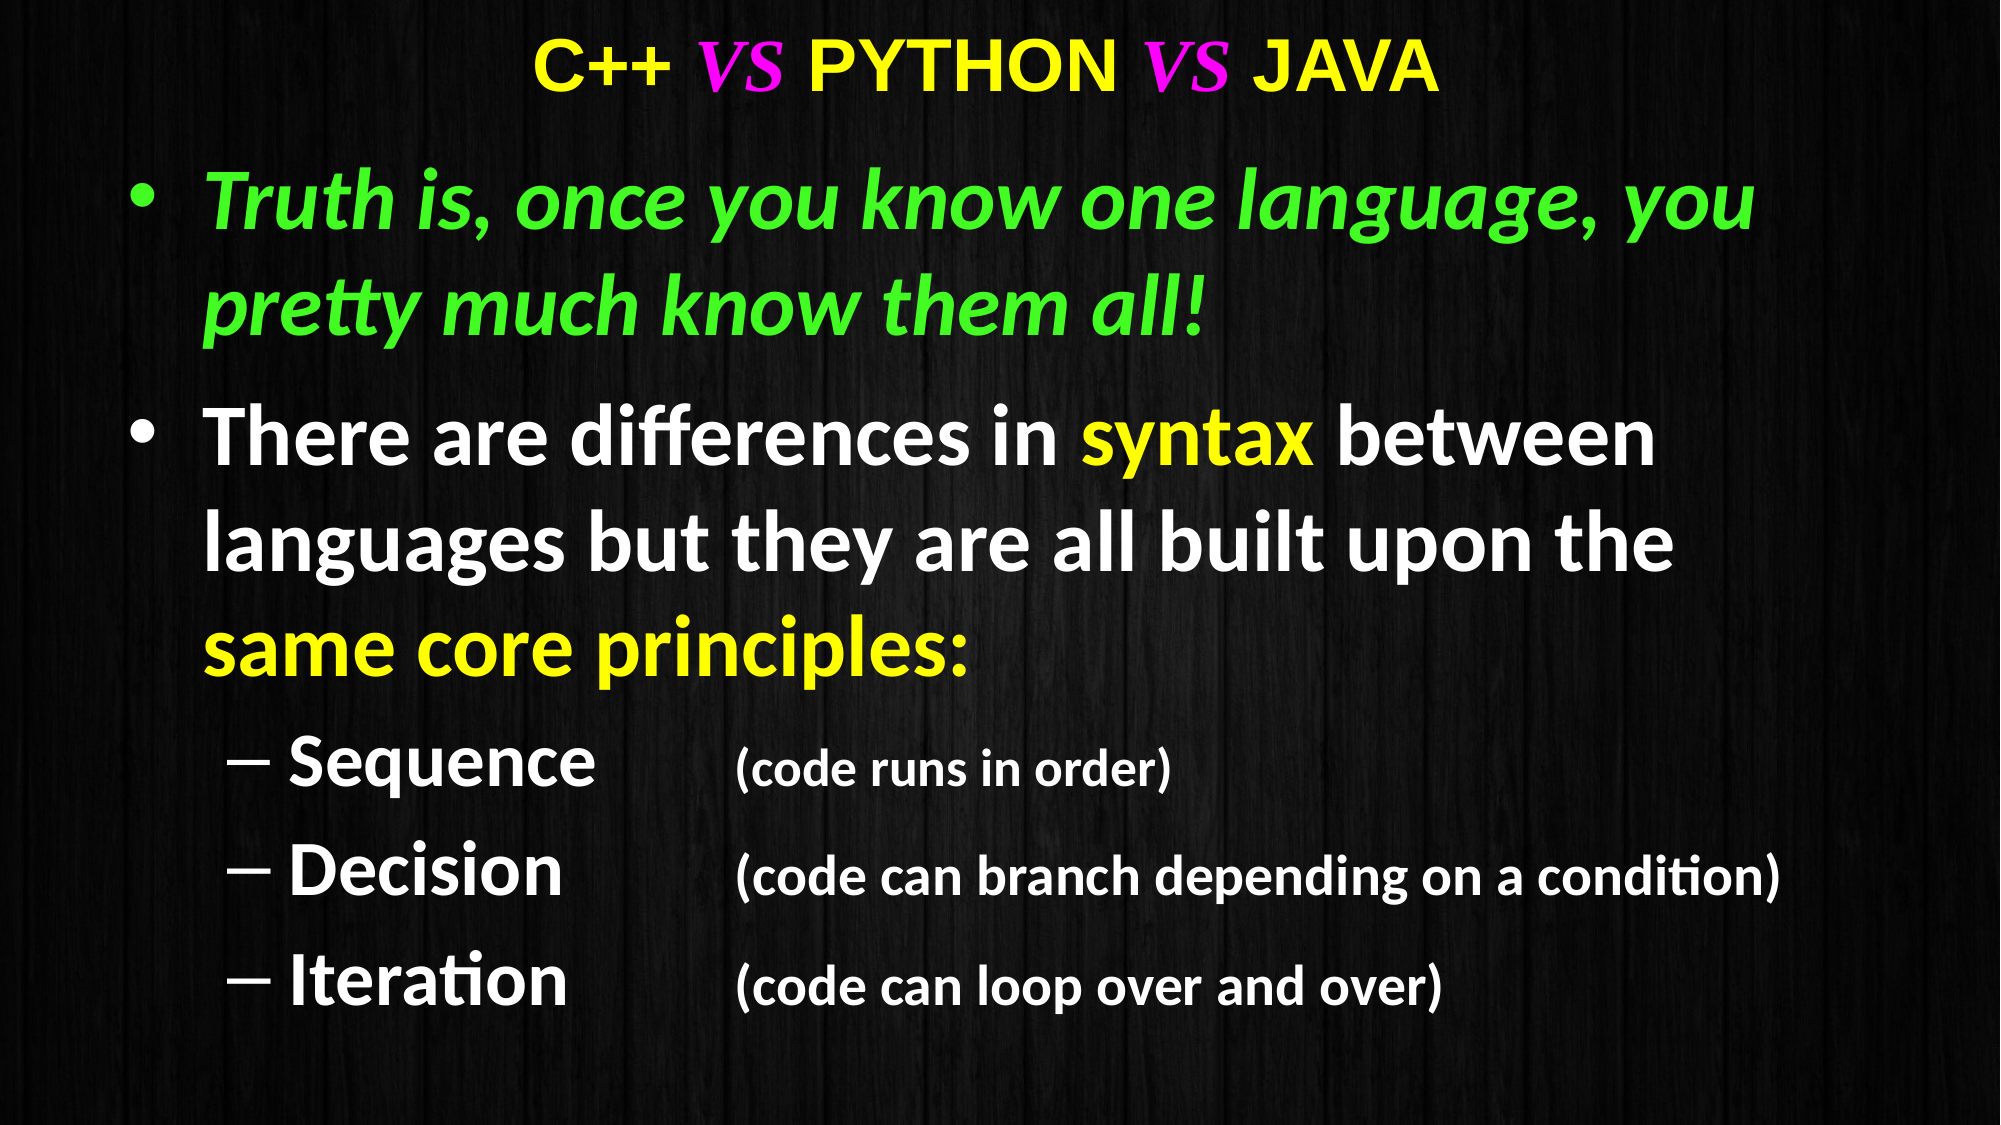

# C++ vs Python vs Java
Truth is, once you know one language, you pretty much know them all!
There are differences in syntax between languages but they are all built upon the same core principles:
Sequence	(code runs in order)
Decision    	(code can branch depending on a condition)
Iteration    	(code can loop over and over)